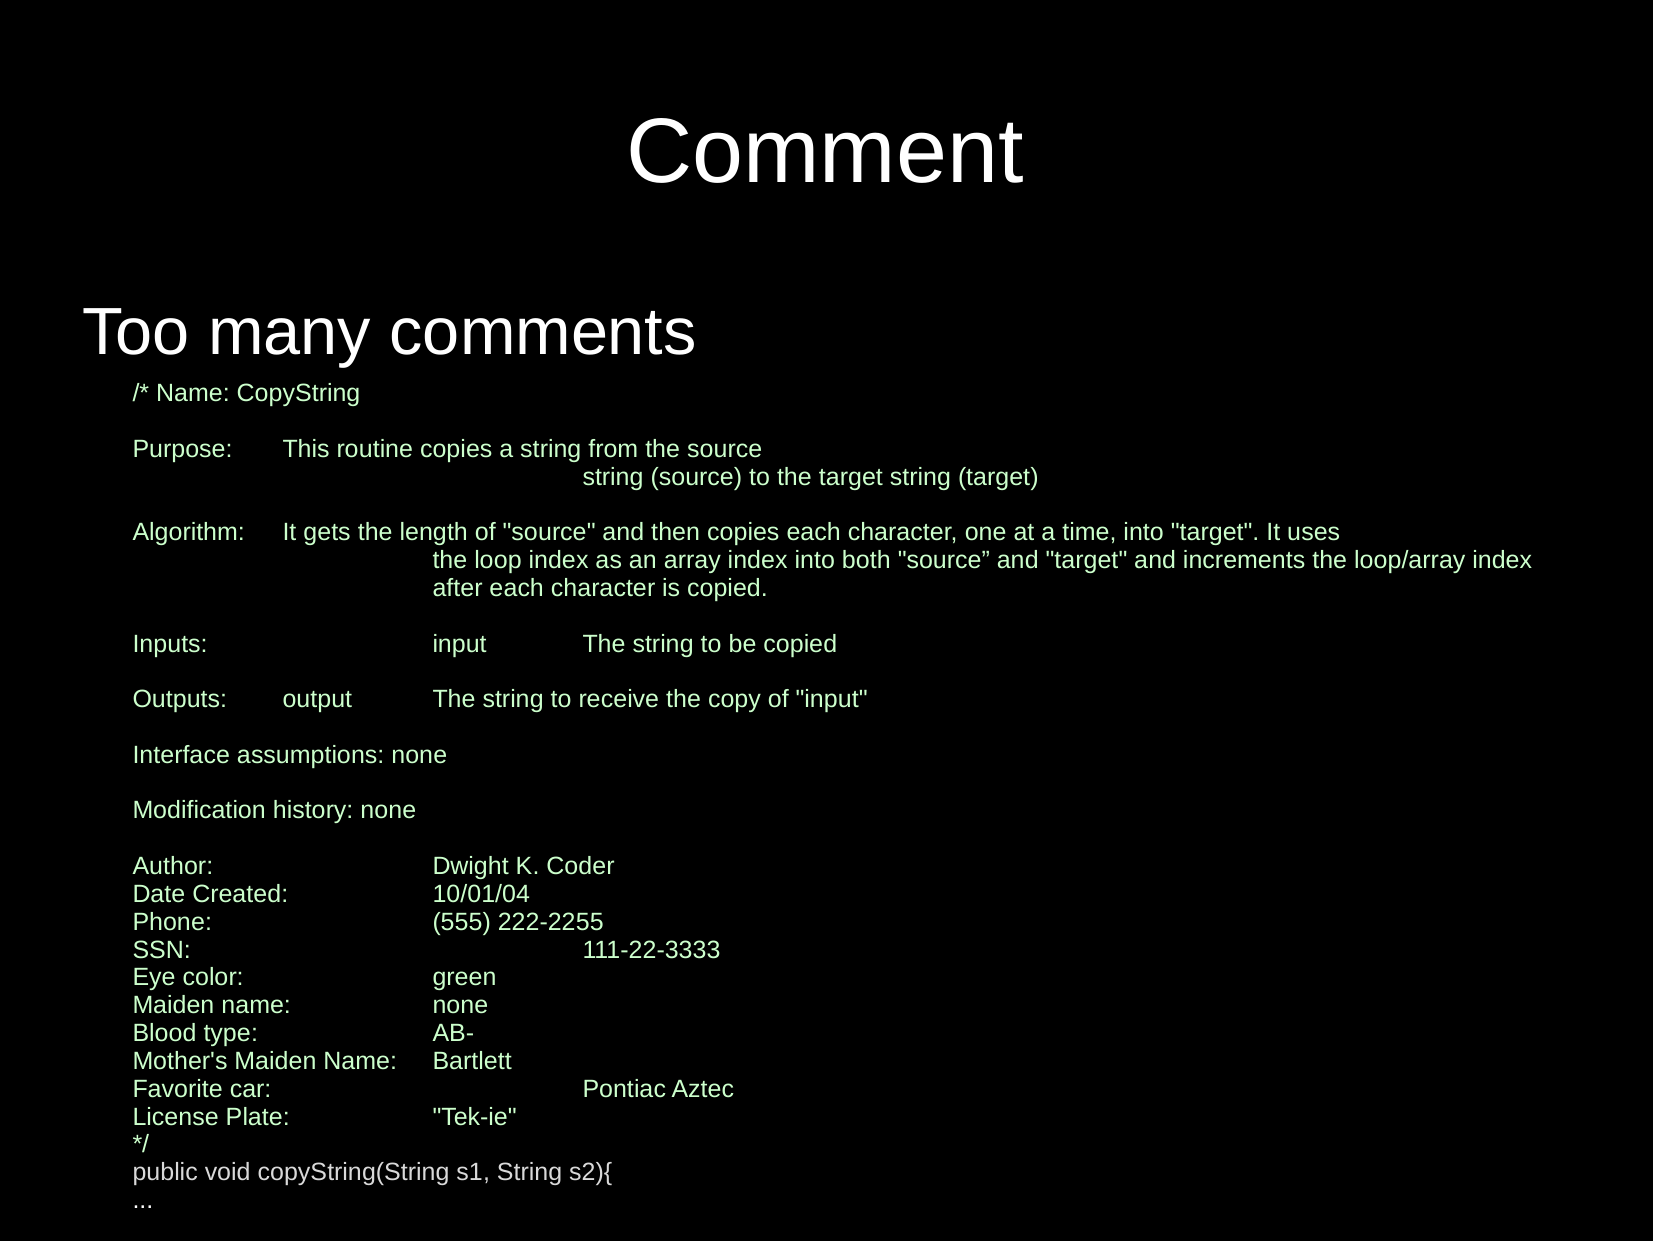

# Comment
Too many comments
/* Name: CopyString

Purpose: 	This routine copies a string from the source
			string (source) to the target string (target)

Algorithm:	It gets the length of "source" and then copies each character, one at a time, into "target". It uses
		the loop index as an array index into both "source” and "target" and increments the loop/array index
		after each character is copied.

Inputs:		input	The string to be copied

Outputs:	output	The string to receive the copy of "input"

Interface assumptions: none

Modification history: none

Author:		Dwight K. Coder
Date Created:	10/01/04
Phone:		(555) 222-2255
SSN:			111-22-3333
Eye color:		green
Maiden name:	none
Blood type:		AB-
Mother's Maiden Name: 	Bartlett
Favorite car:			Pontiac Aztec
License Plate:	"Tek-ie"
*/
public void copyString(String s1, String s2){
...